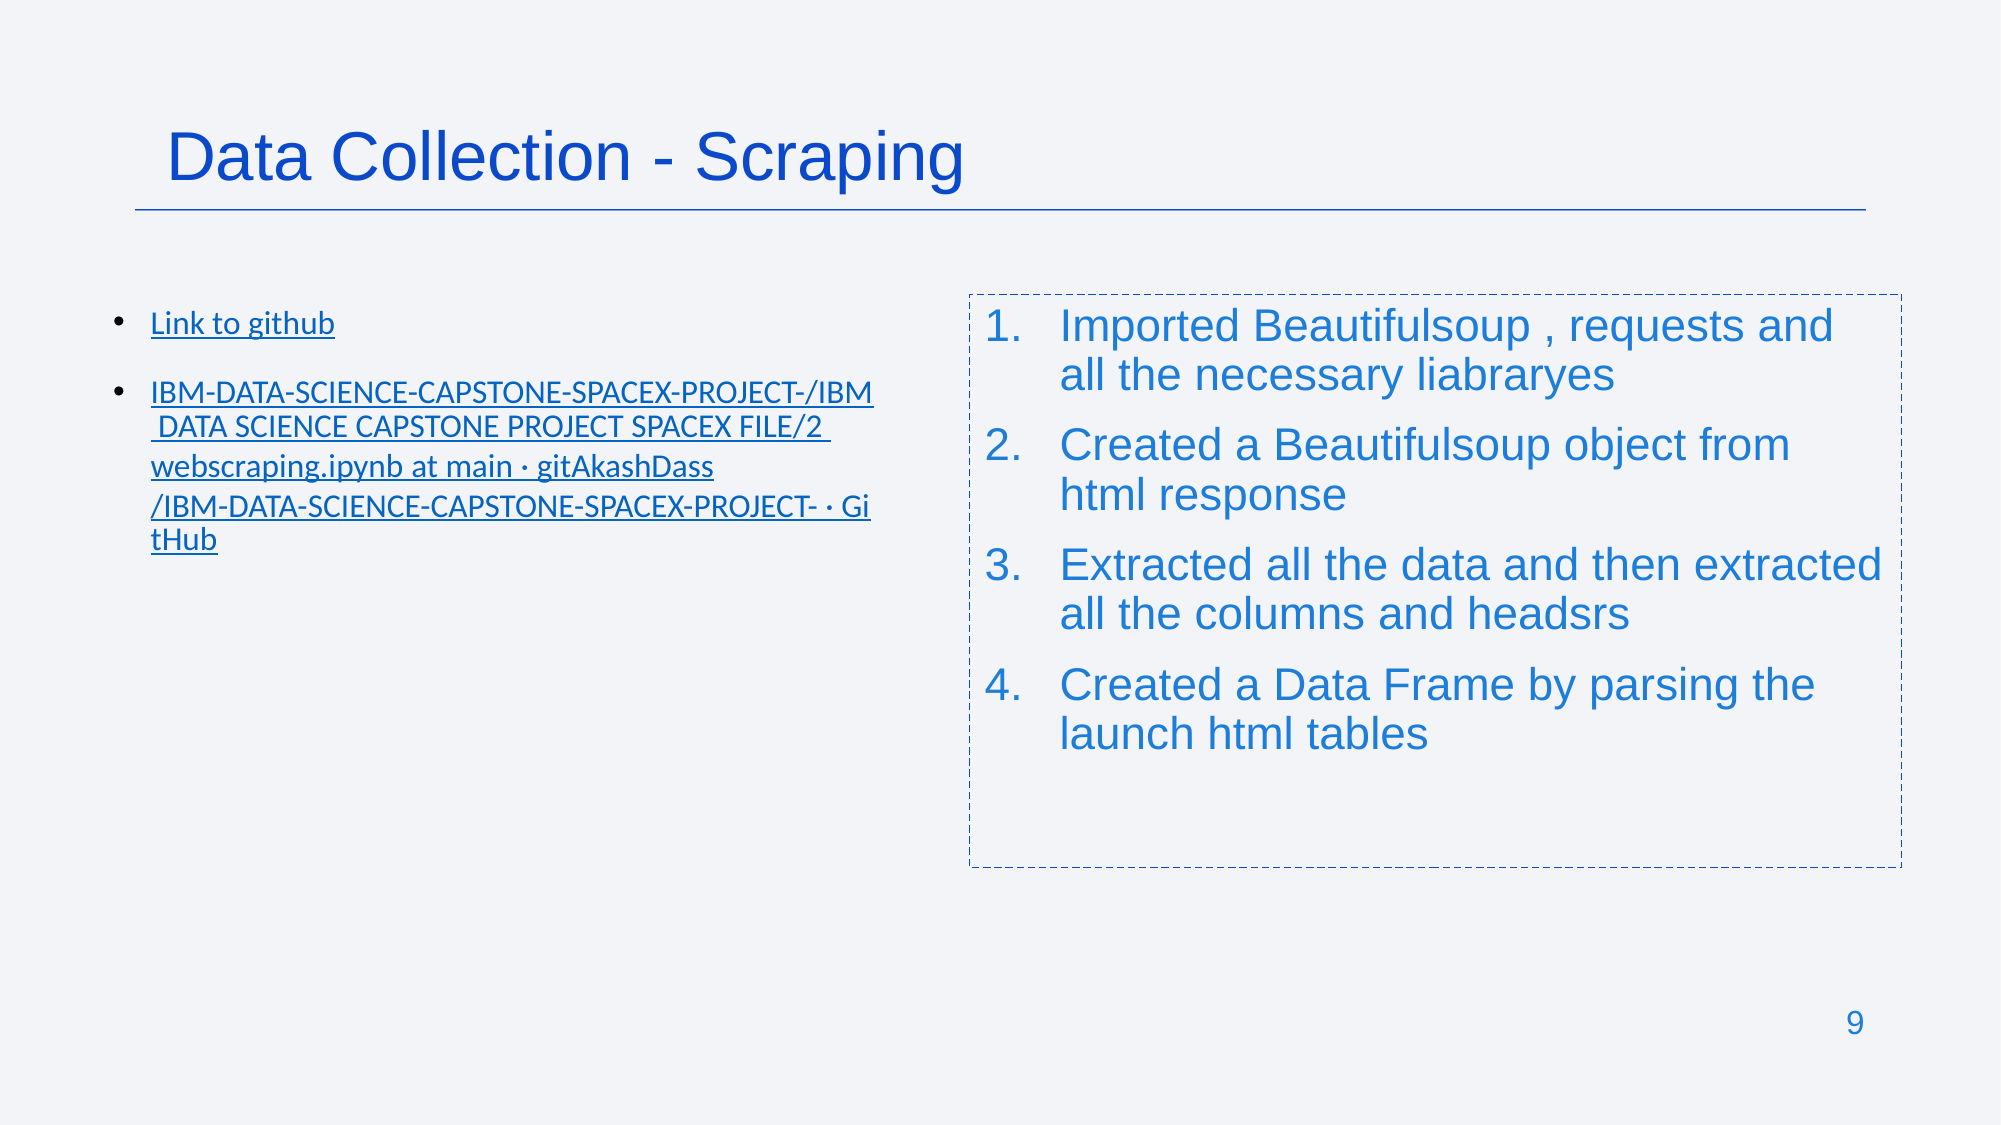

Data Collection - Scraping
Link to github
IBM-DATA-SCIENCE-CAPSTONE-SPACEX-PROJECT-/IBM DATA SCIENCE CAPSTONE PROJECT SPACEX FILE/2 webscraping.ipynb at main · gitAkashDass/IBM-DATA-SCIENCE-CAPSTONE-SPACEX-PROJECT- · GitHub
Imported Beautifulsoup , requests and all the necessary liabraryes
Created a Beautifulsoup object from html response
Extracted all the data and then extracted all the columns and headsrs
Created a Data Frame by parsing the launch html tables

9